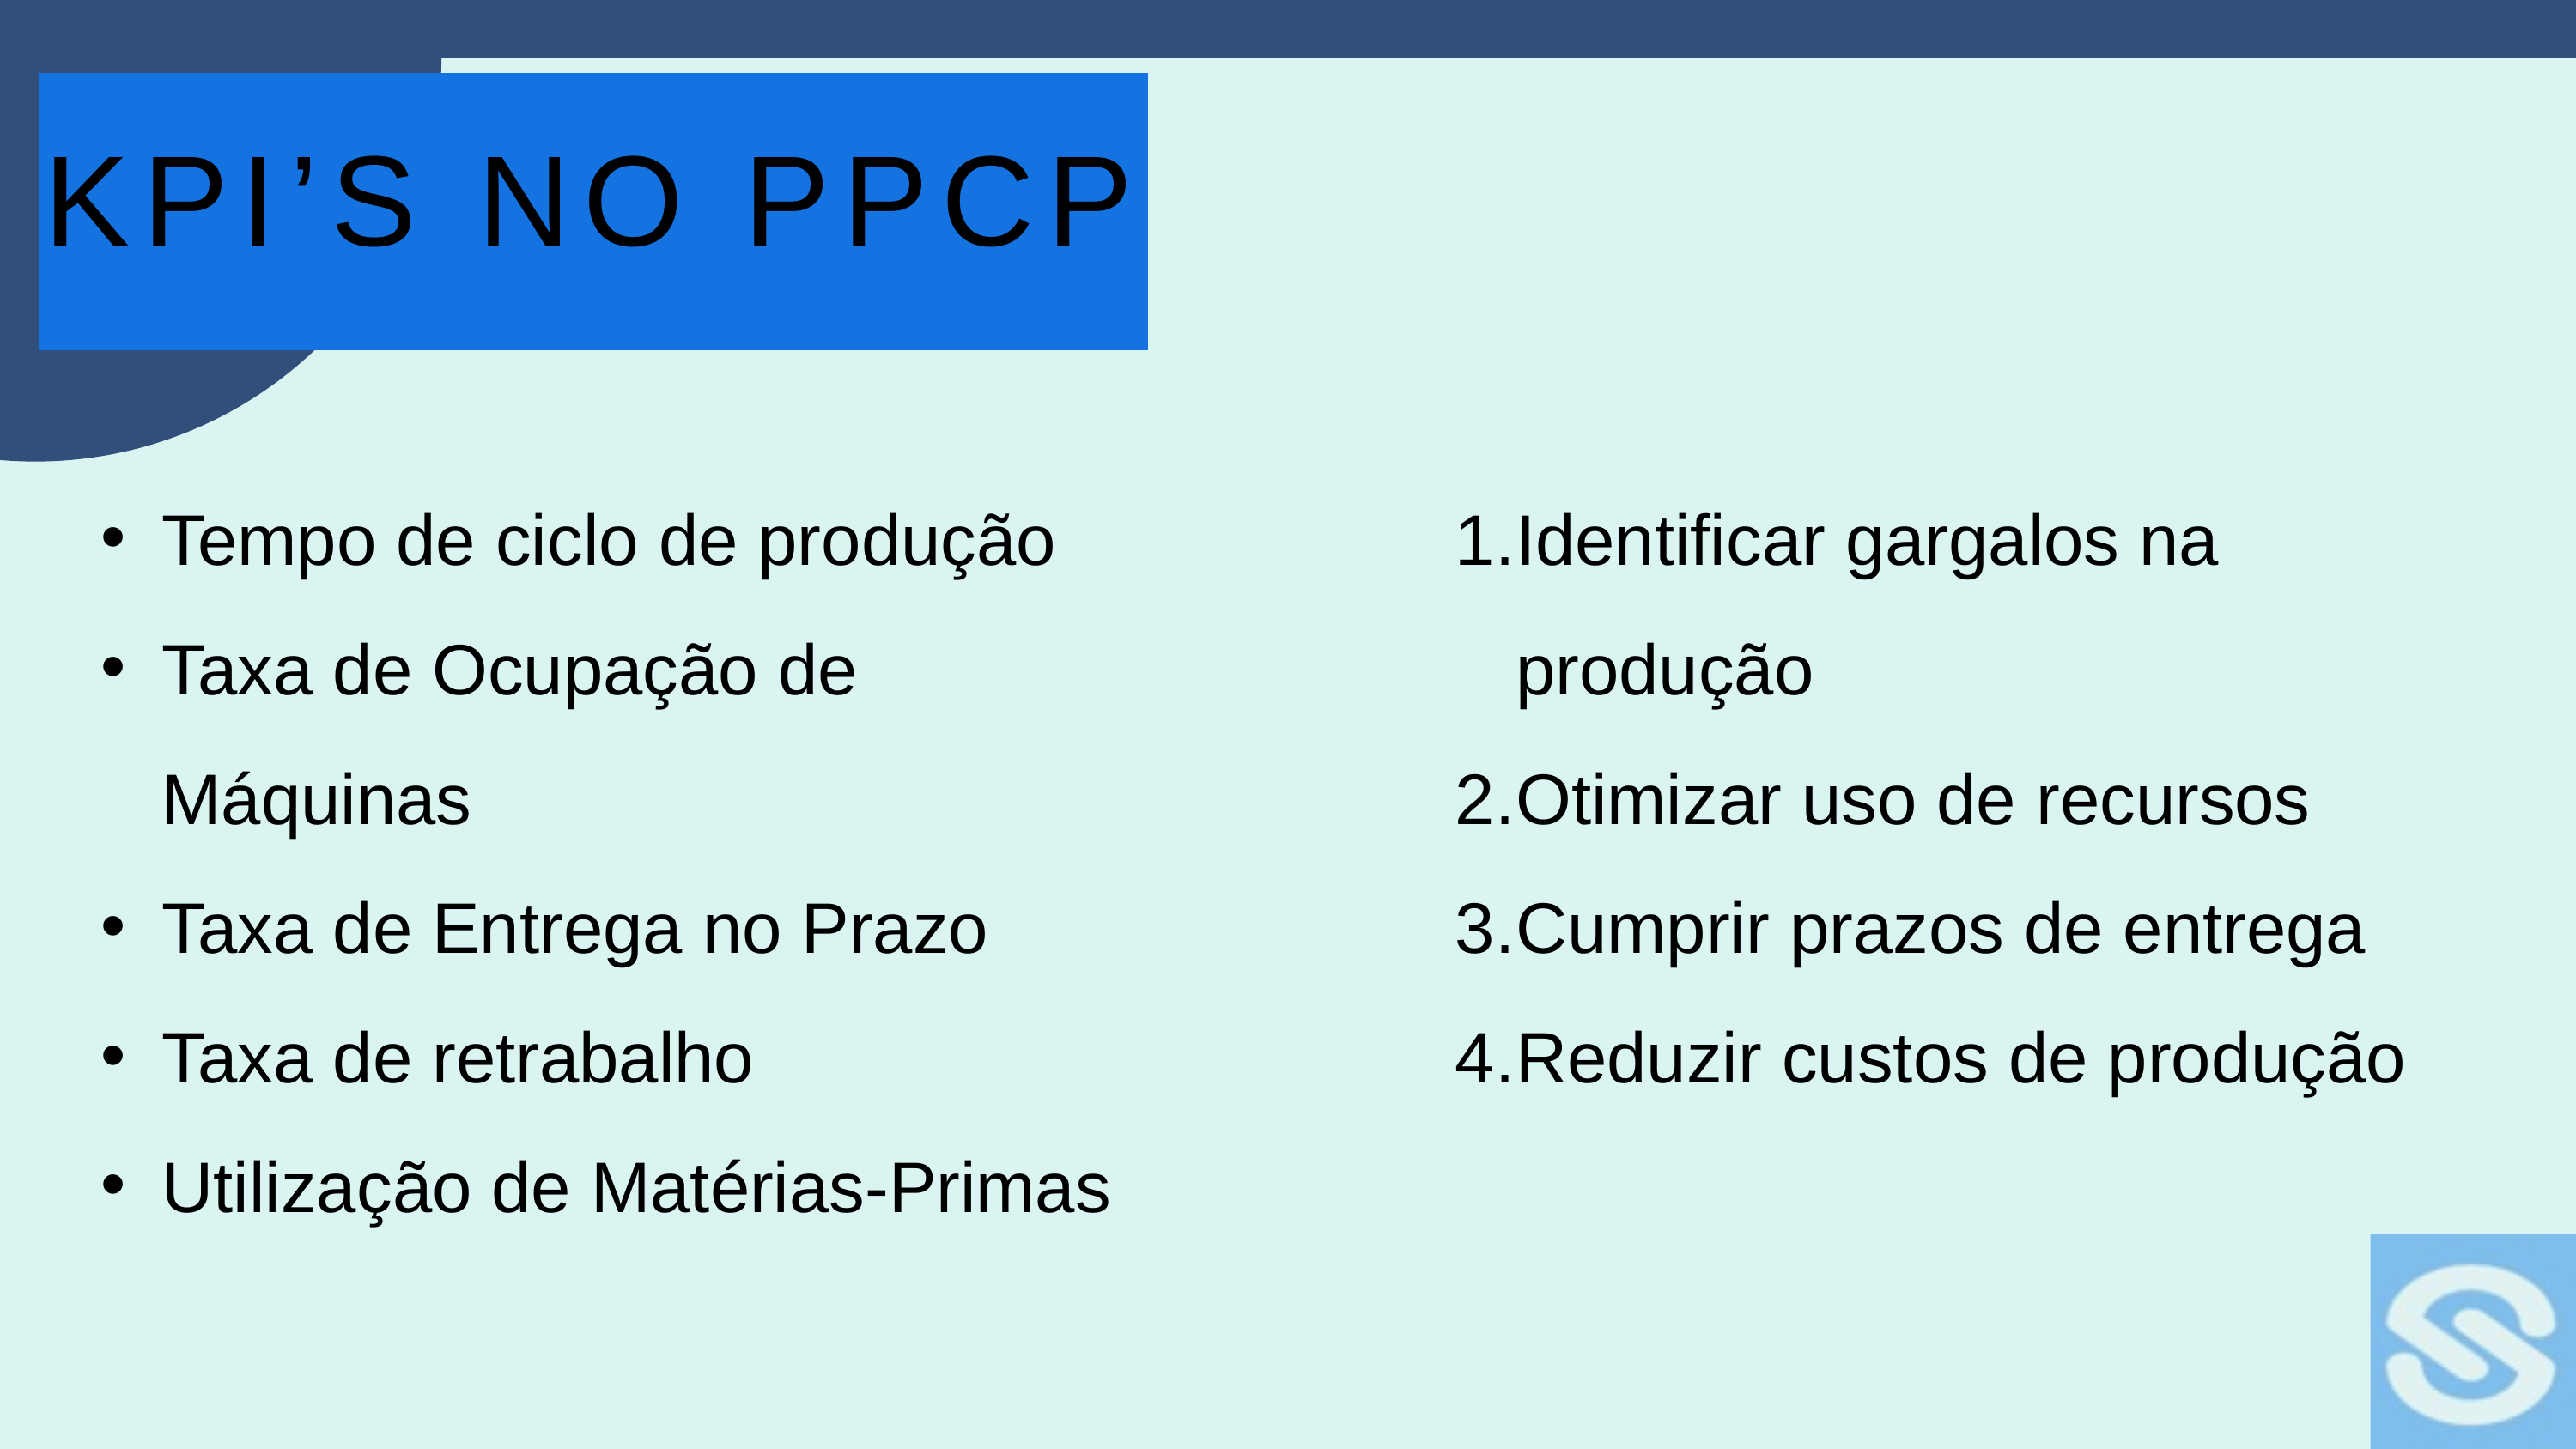

KPI’S NO PPCP
Tempo de ciclo de produção
Taxa de Ocupação de Máquinas
Taxa de Entrega no Prazo
Taxa de retrabalho
Utilização de Matérias-Primas
Identificar gargalos na produção
Otimizar uso de recursos
Cumprir prazos de entrega
Reduzir custos de produção